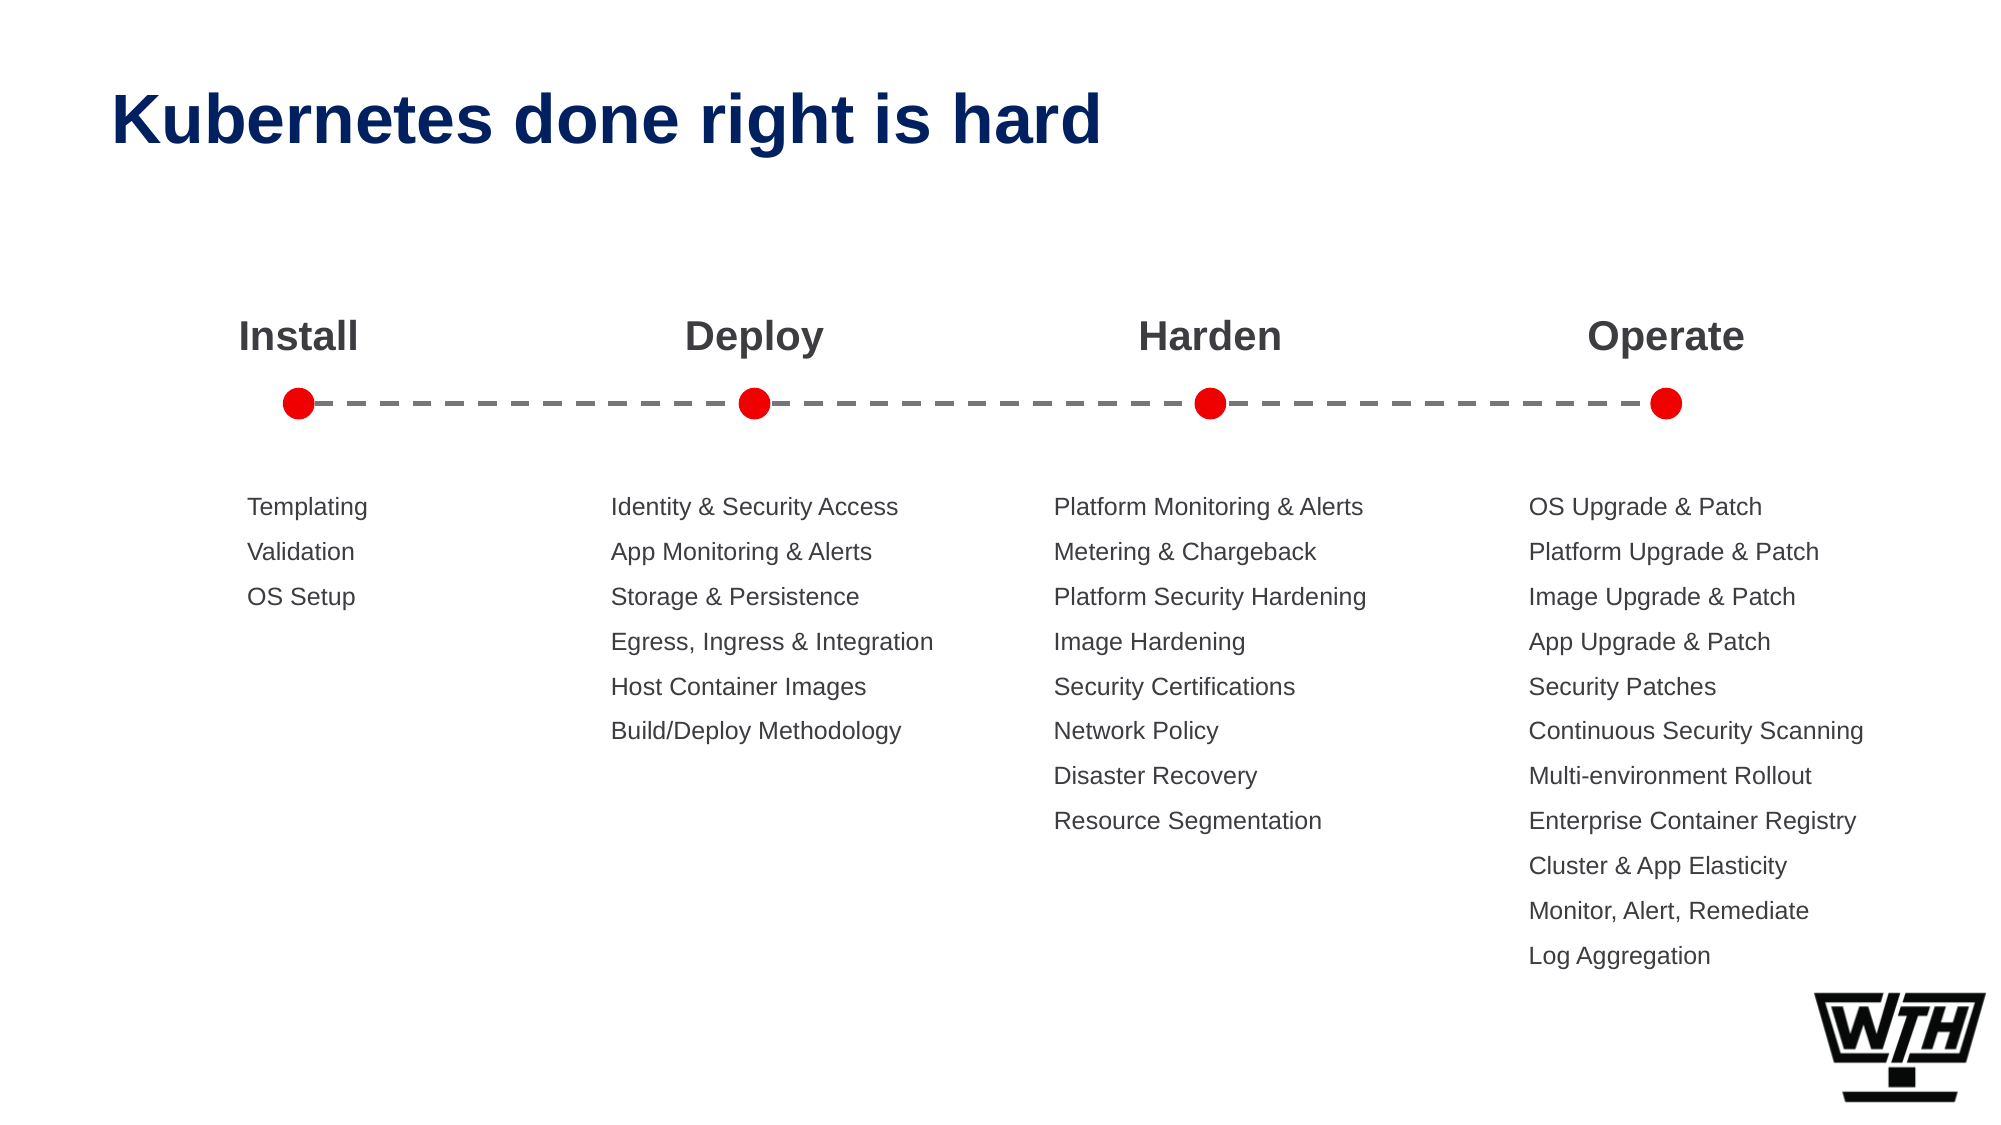

# Kubernetes done right is hard
Install
Deploy
Harden
Operate

  Templating
  Validation
  OS Setup
  Identity & Security Access
  App Monitoring & Alerts
  Storage & Persistence
  Egress, Ingress & Integration
  Host Container Images
  Build/Deploy Methodology
  Platform Monitoring & Alerts
  Metering & Chargeback
  Platform Security Hardening
  Image Hardening
  Security Certifications
  Network Policy
  Disaster Recovery
  Resource Segmentation
  OS Upgrade & Patch
  Platform Upgrade & Patch
  Image Upgrade & Patch
  App Upgrade & Patch
  Security Patches
  Continuous Security Scanning
  Multi-environment Rollout
  Enterprise Container Registry
  Cluster & App Elasticity
  Monitor, Alert, Remediate
  Log Aggregation